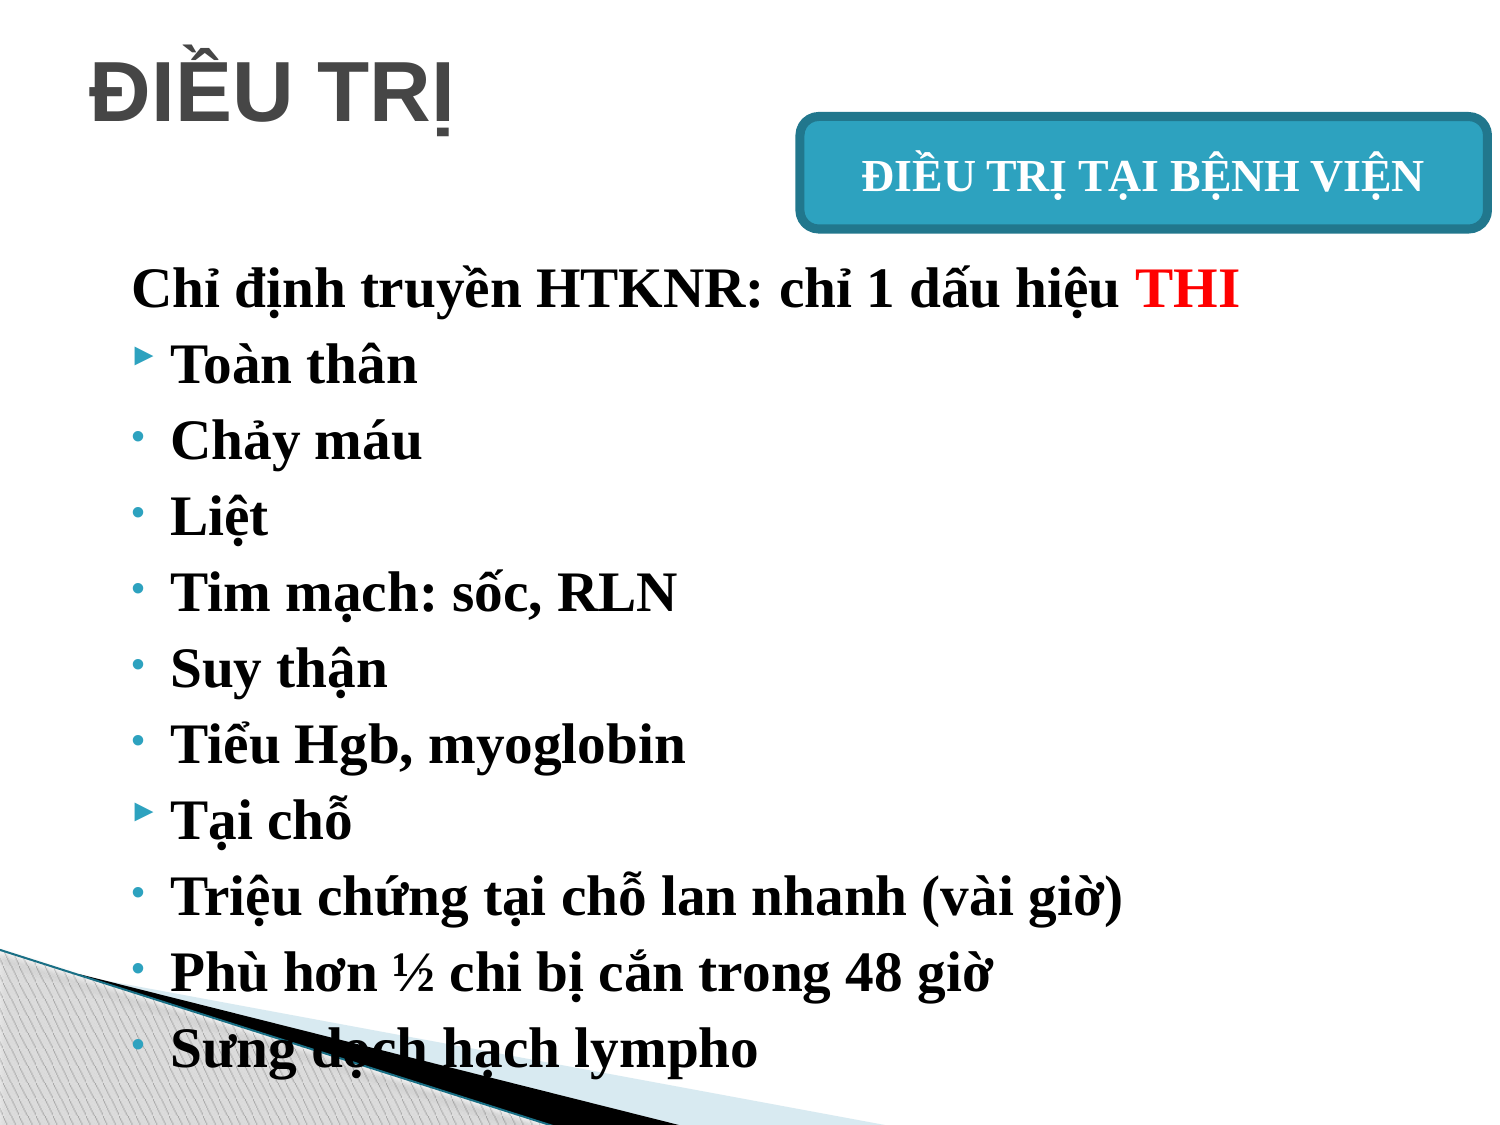

# ĐIỀU TRỊ
ĐIỀU TRỊ TẠI BỆNH VIỆN
Chỉ định truyền HTKNR: chỉ 1 dấu hiệu THI
Toàn thân
Chảy máu
Liệt
Tim mạch: sốc, RLN
Suy thận
Tiểu Hgb, myoglobin
Tại chỗ
Triệu chứng tại chỗ lan nhanh (vài giờ)
Phù hơn ½ chi bị cắn trong 48 giờ
Sưng dọch hạch lympho